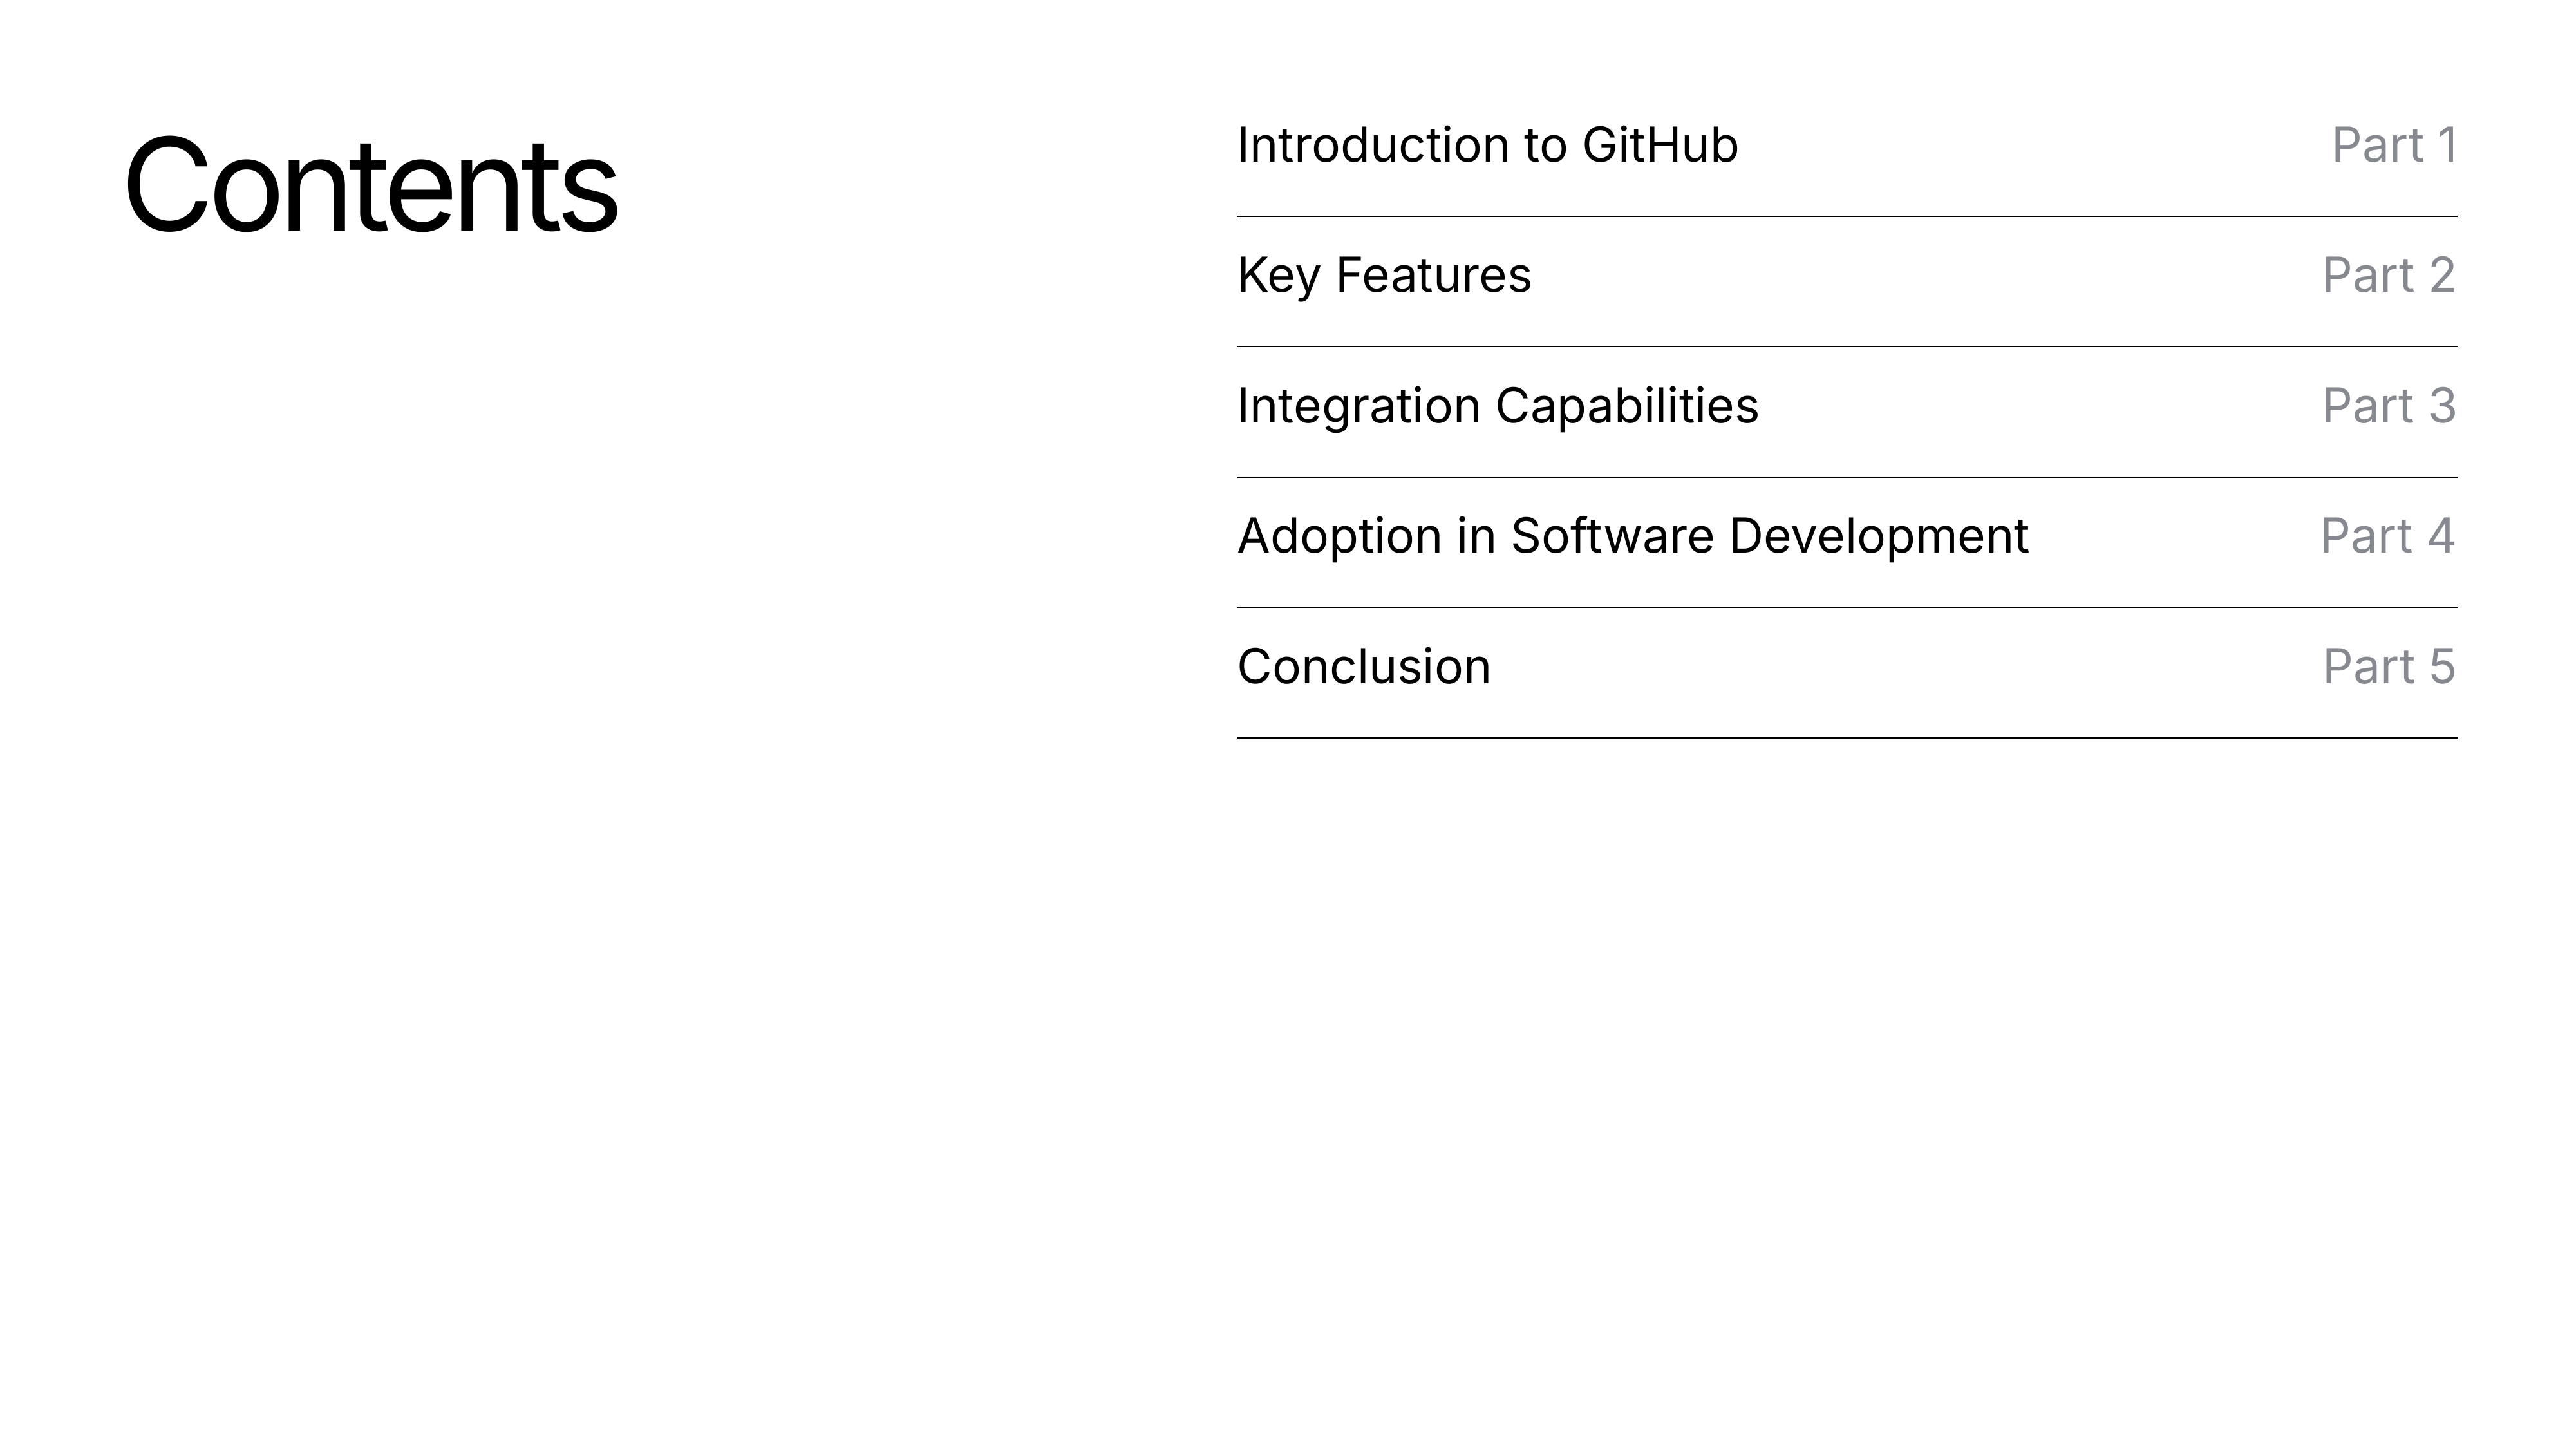

| Introduction to GitHub | Part 1 |
| --- | --- |
| Key Features | Part 2 |
| Integration Capabilities | Part 3 |
| Adoption in Software Development | Part 4 |
| Conclusion | Part 5 |
Contents